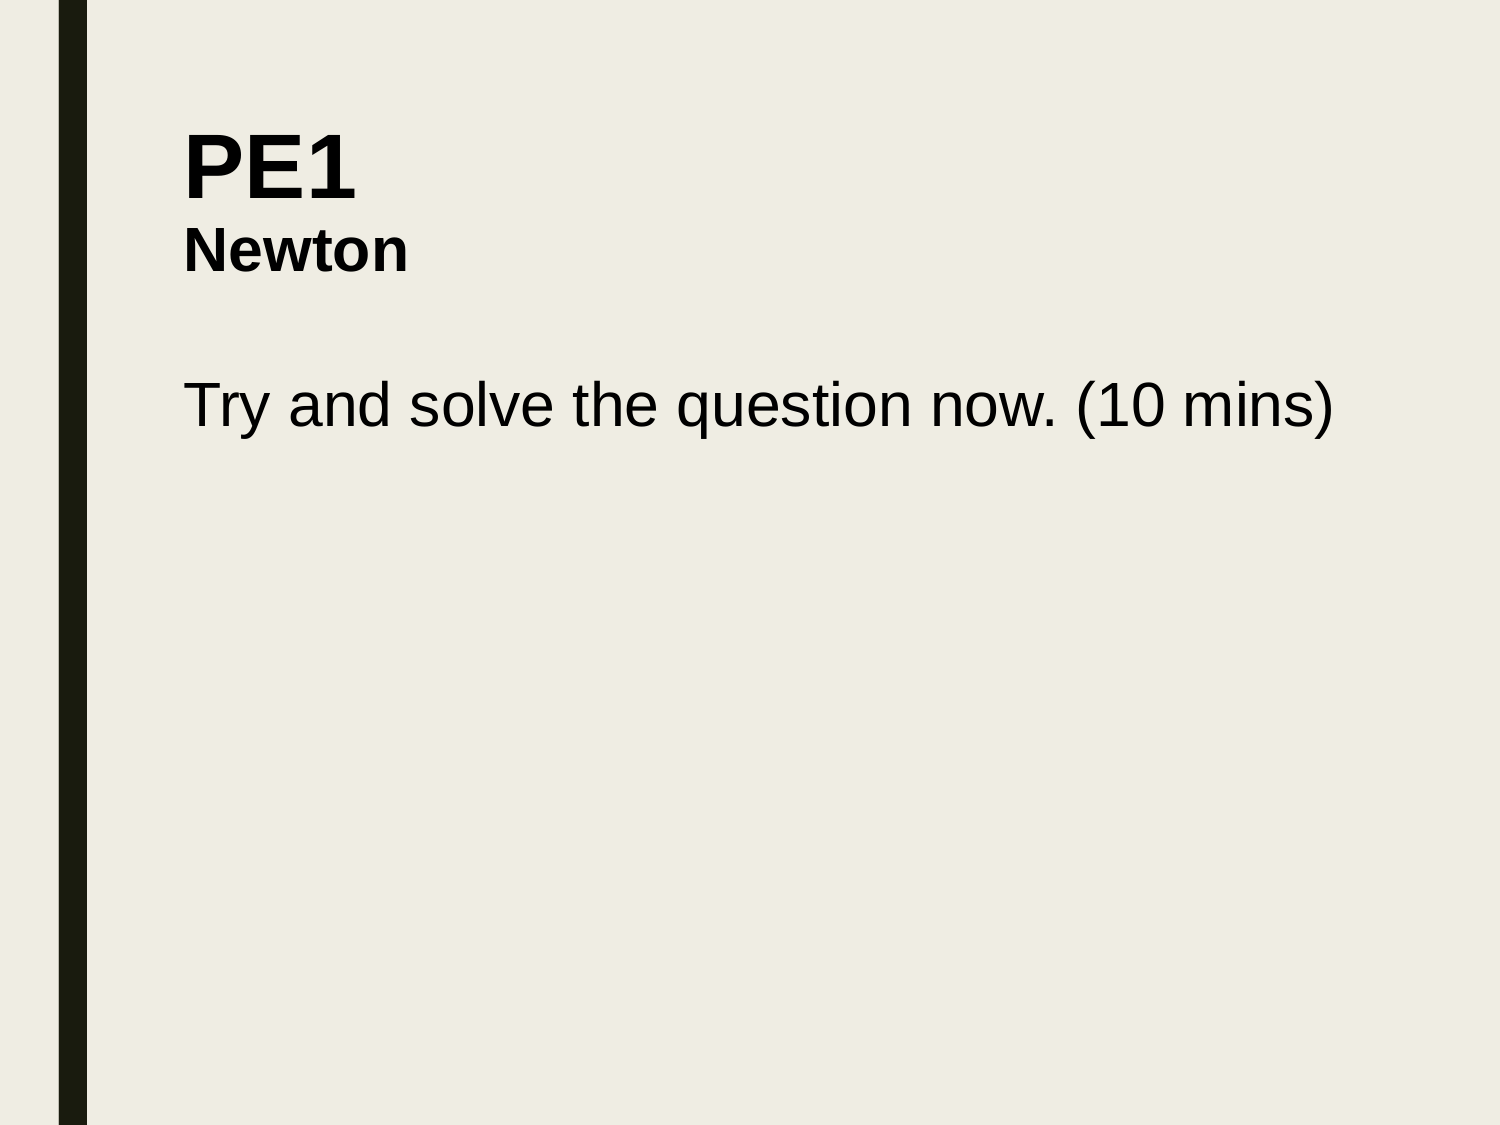

# PE1 Newton
Try and solve the question now. (10 mins)